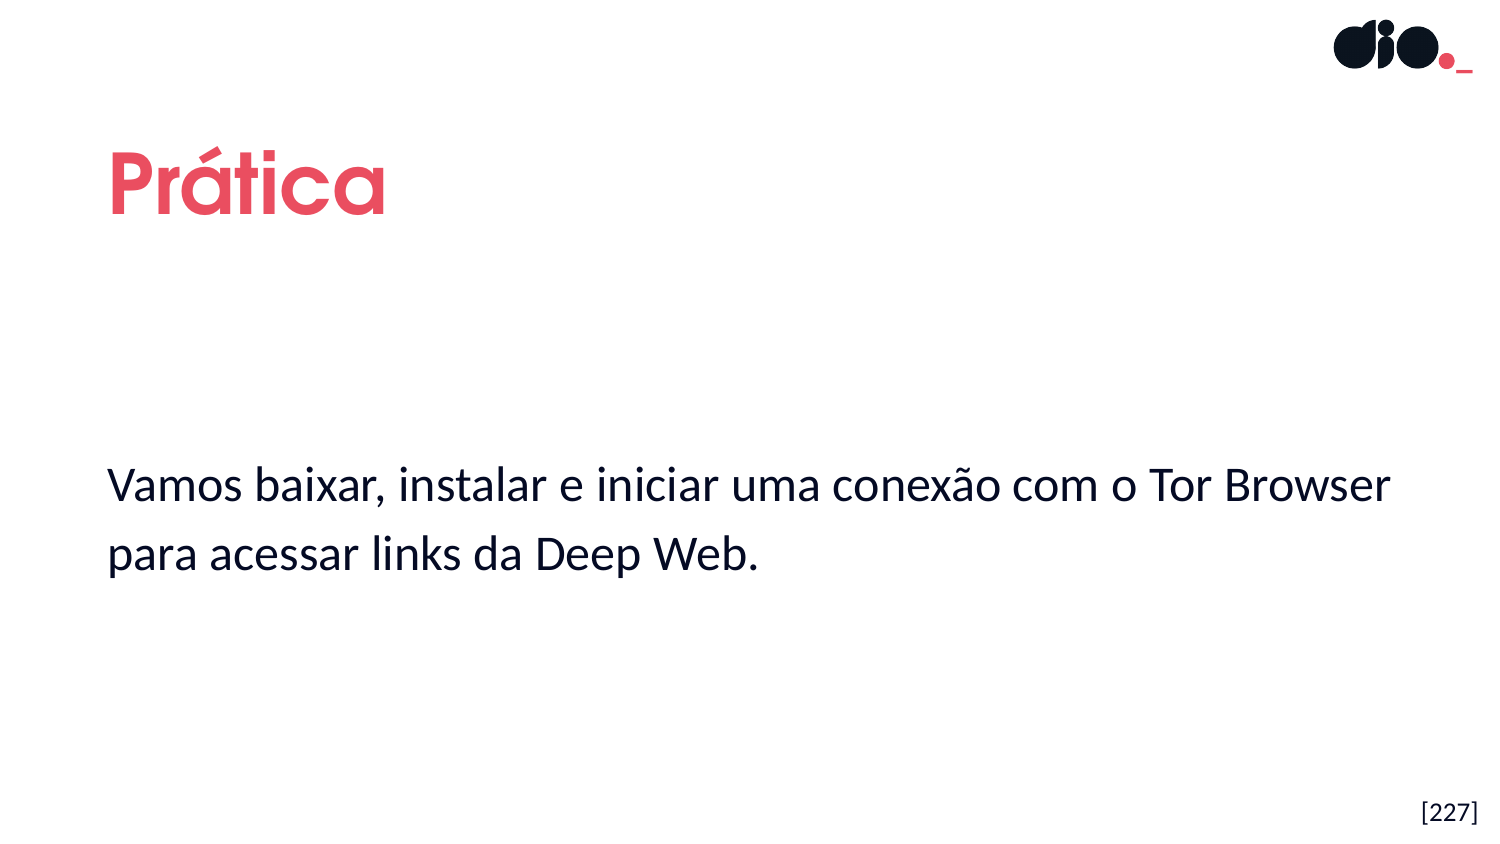

Prática
Vamos baixar, instalar e iniciar uma conexão com o Tor Browser para acessar links da Deep Web.
[227]